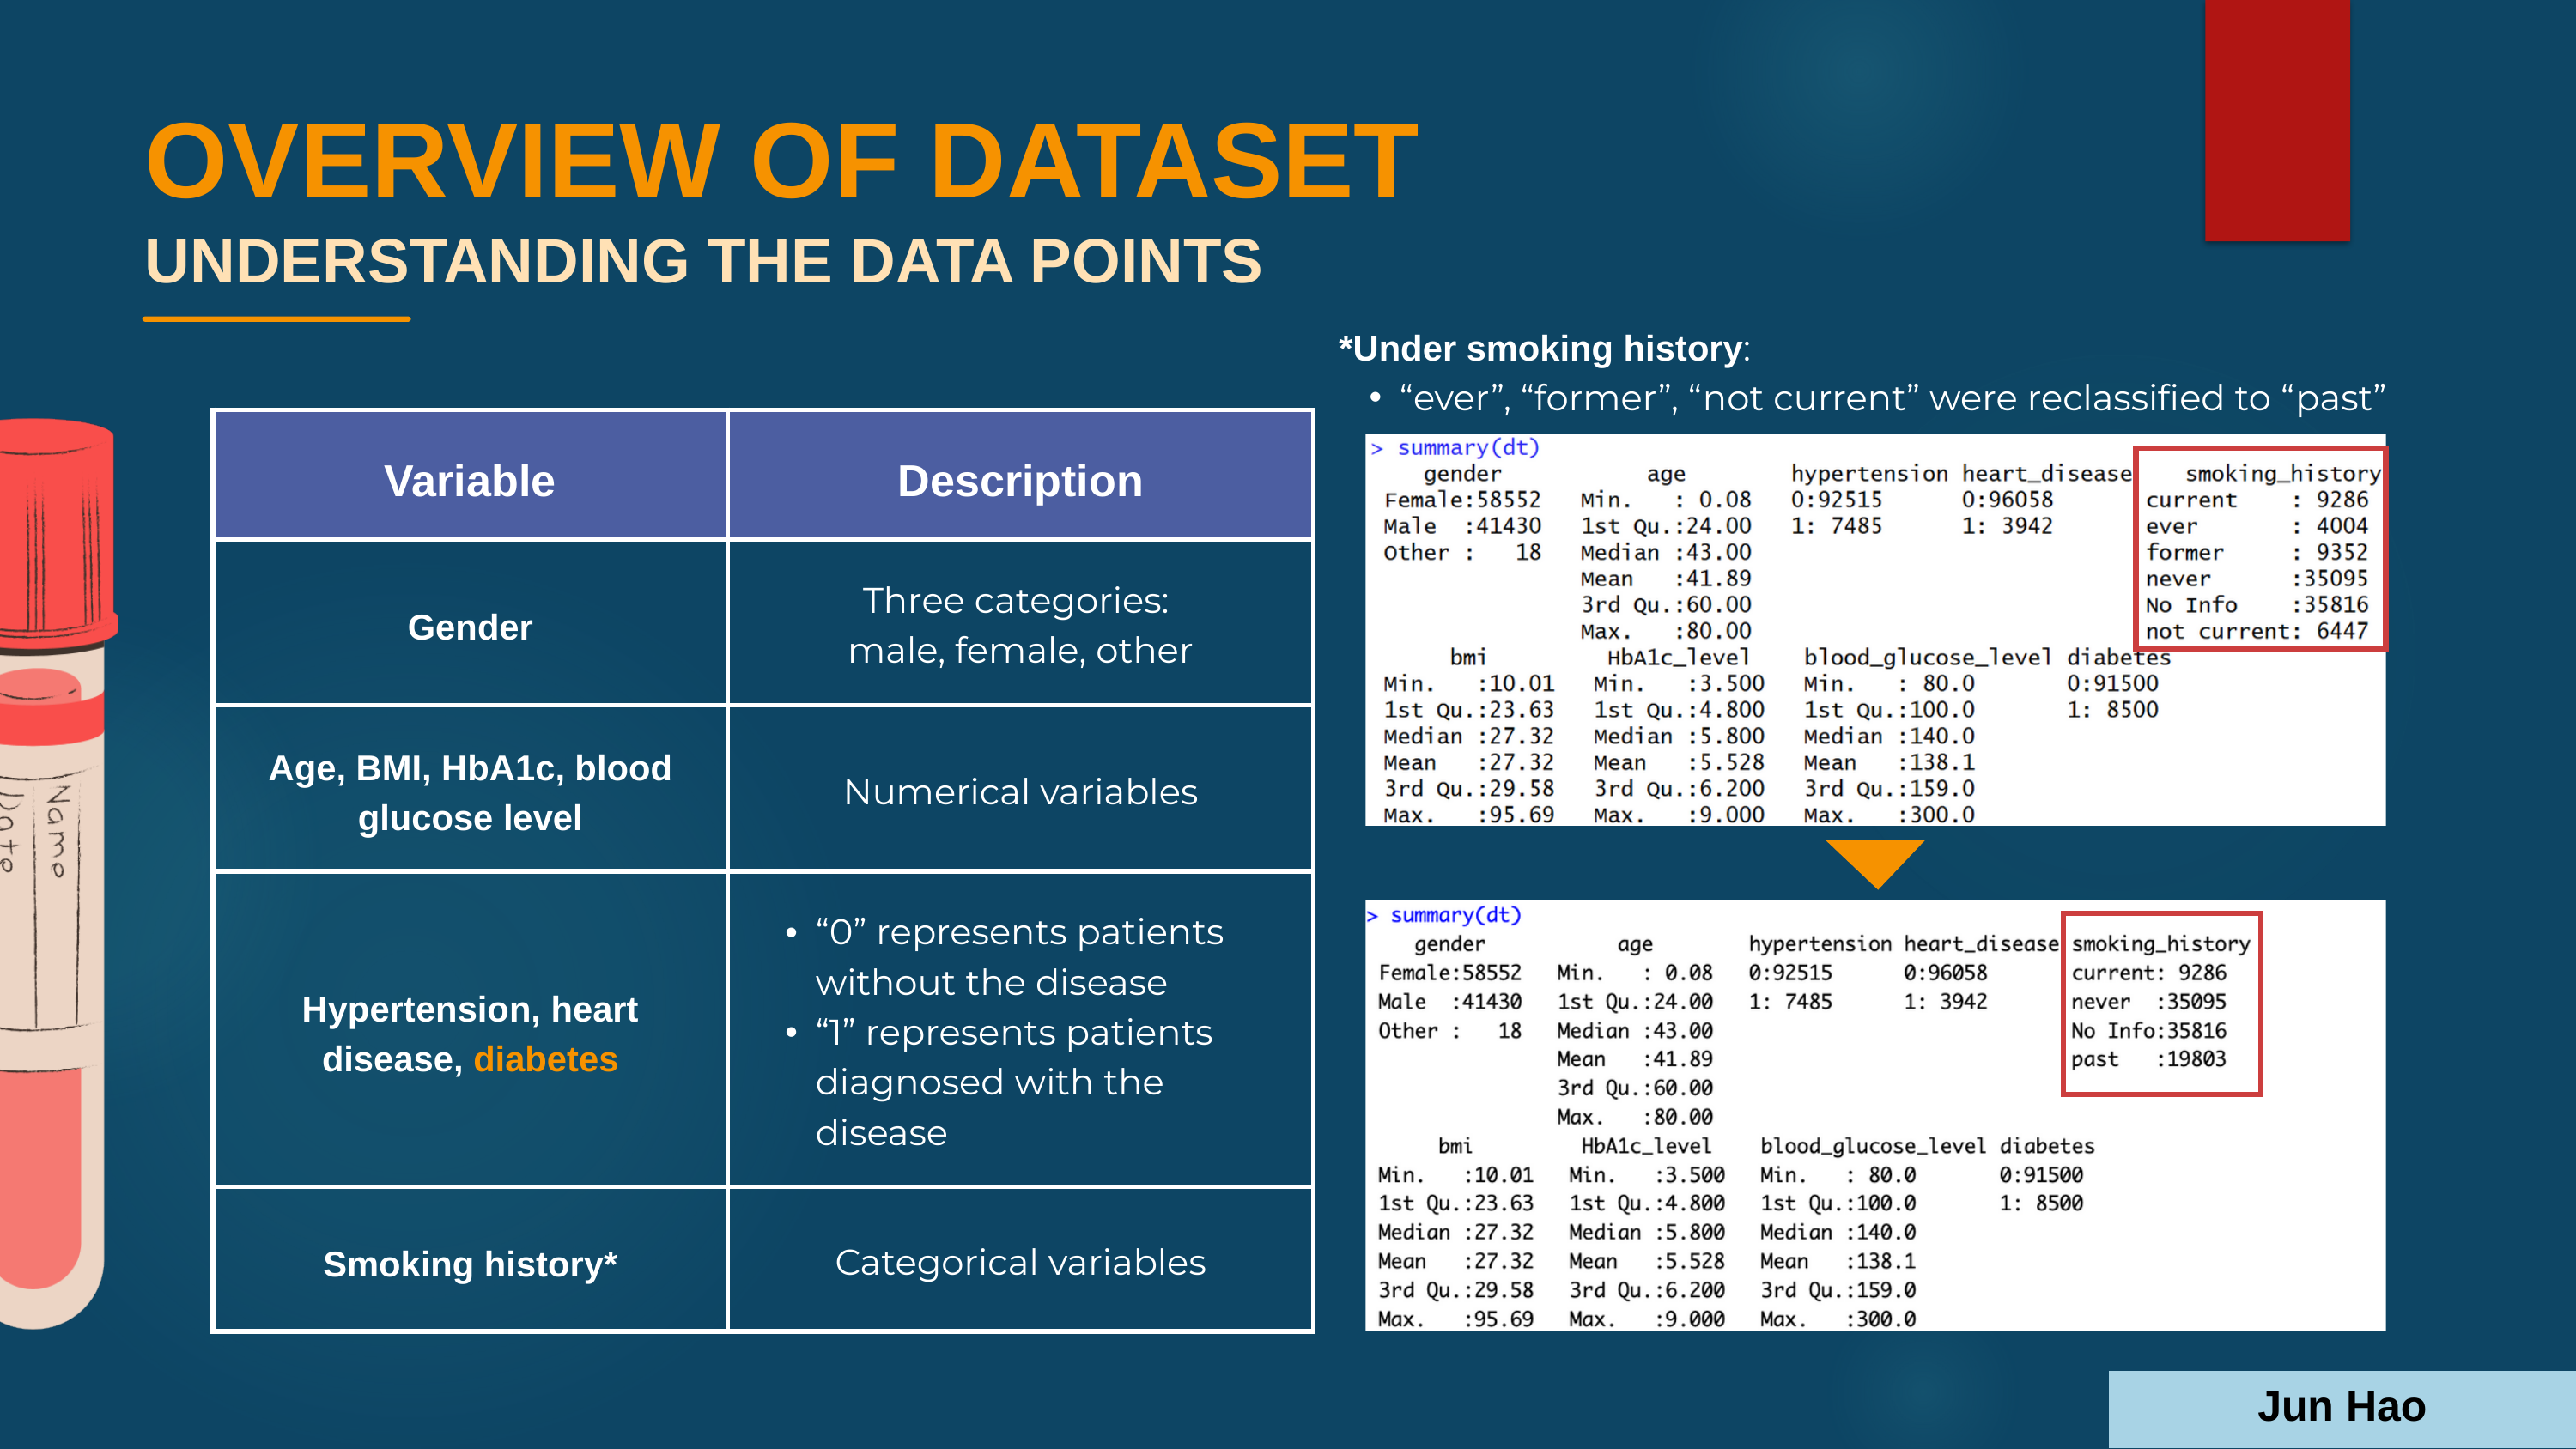

OVERVIEW OF DATASET
UNDERSTANDING THE DATA POINTS
*Under smoking history:
“ever”, “former”, “not current” were reclassified to “past”

| Variable | Description |
| --- | --- |
| Gender | Three categories: male, female, other |
| Age, BMI, HbA1c, blood glucose level | Numerical variables |
| Hypertension, heart disease, diabetes | “0” represents patients without the disease “1” represents patients diagnosed with the disease |
| Smoking history\* | Categorical variables |

Jun Hao